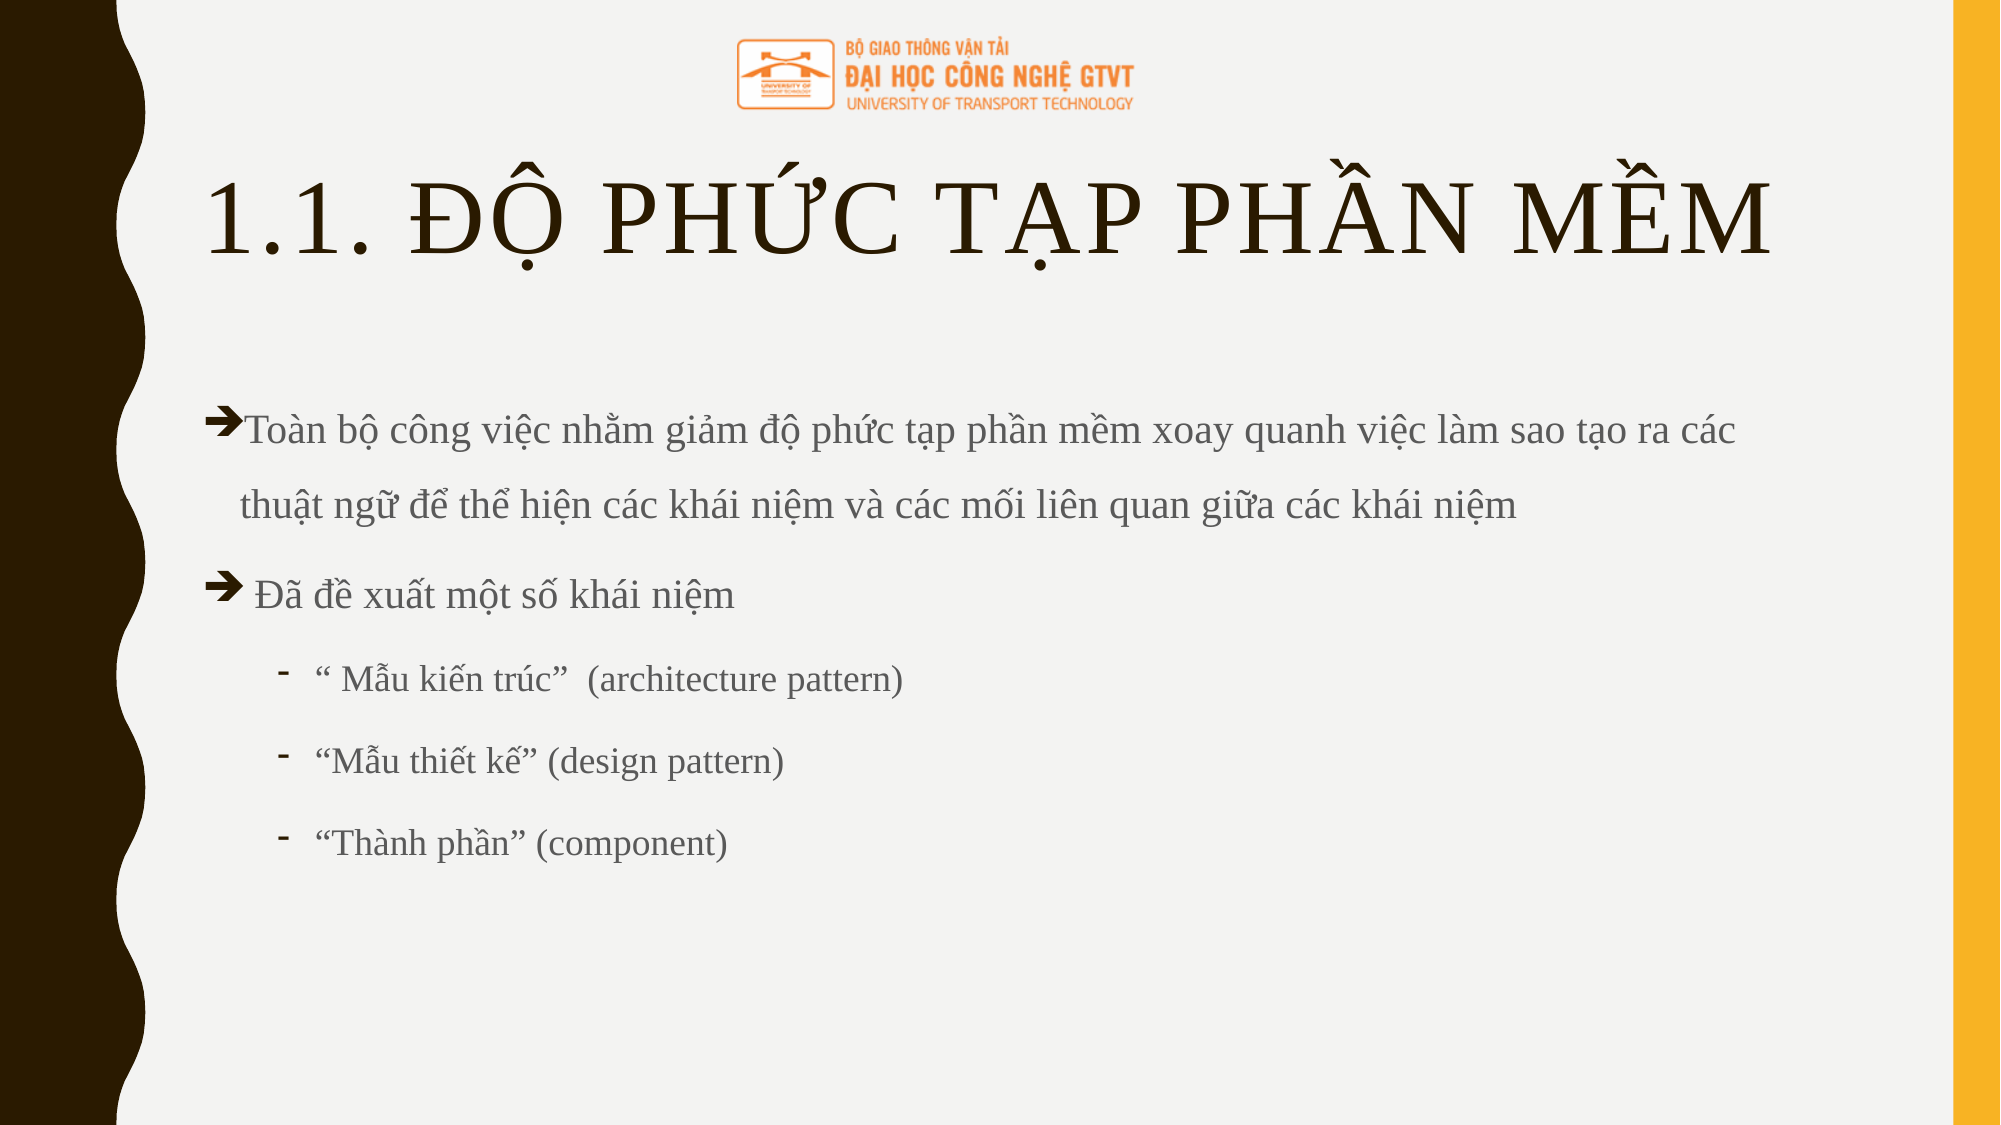

# 1.1. Độ phức tạp phần mềm
Toàn bộ công việc nhằm giảm độ phức tạp phần mềm xoay quanh việc làm sao tạo ra các thuật ngữ để thể hiện các khái niệm và các mối liên quan giữa các khái niệm
 Đã đề xuất một số khái niệm
“ Mẫu kiến trúc”  (architecture pattern)
“Mẫu thiết kế” (design pattern)
“Thành phần” (component)